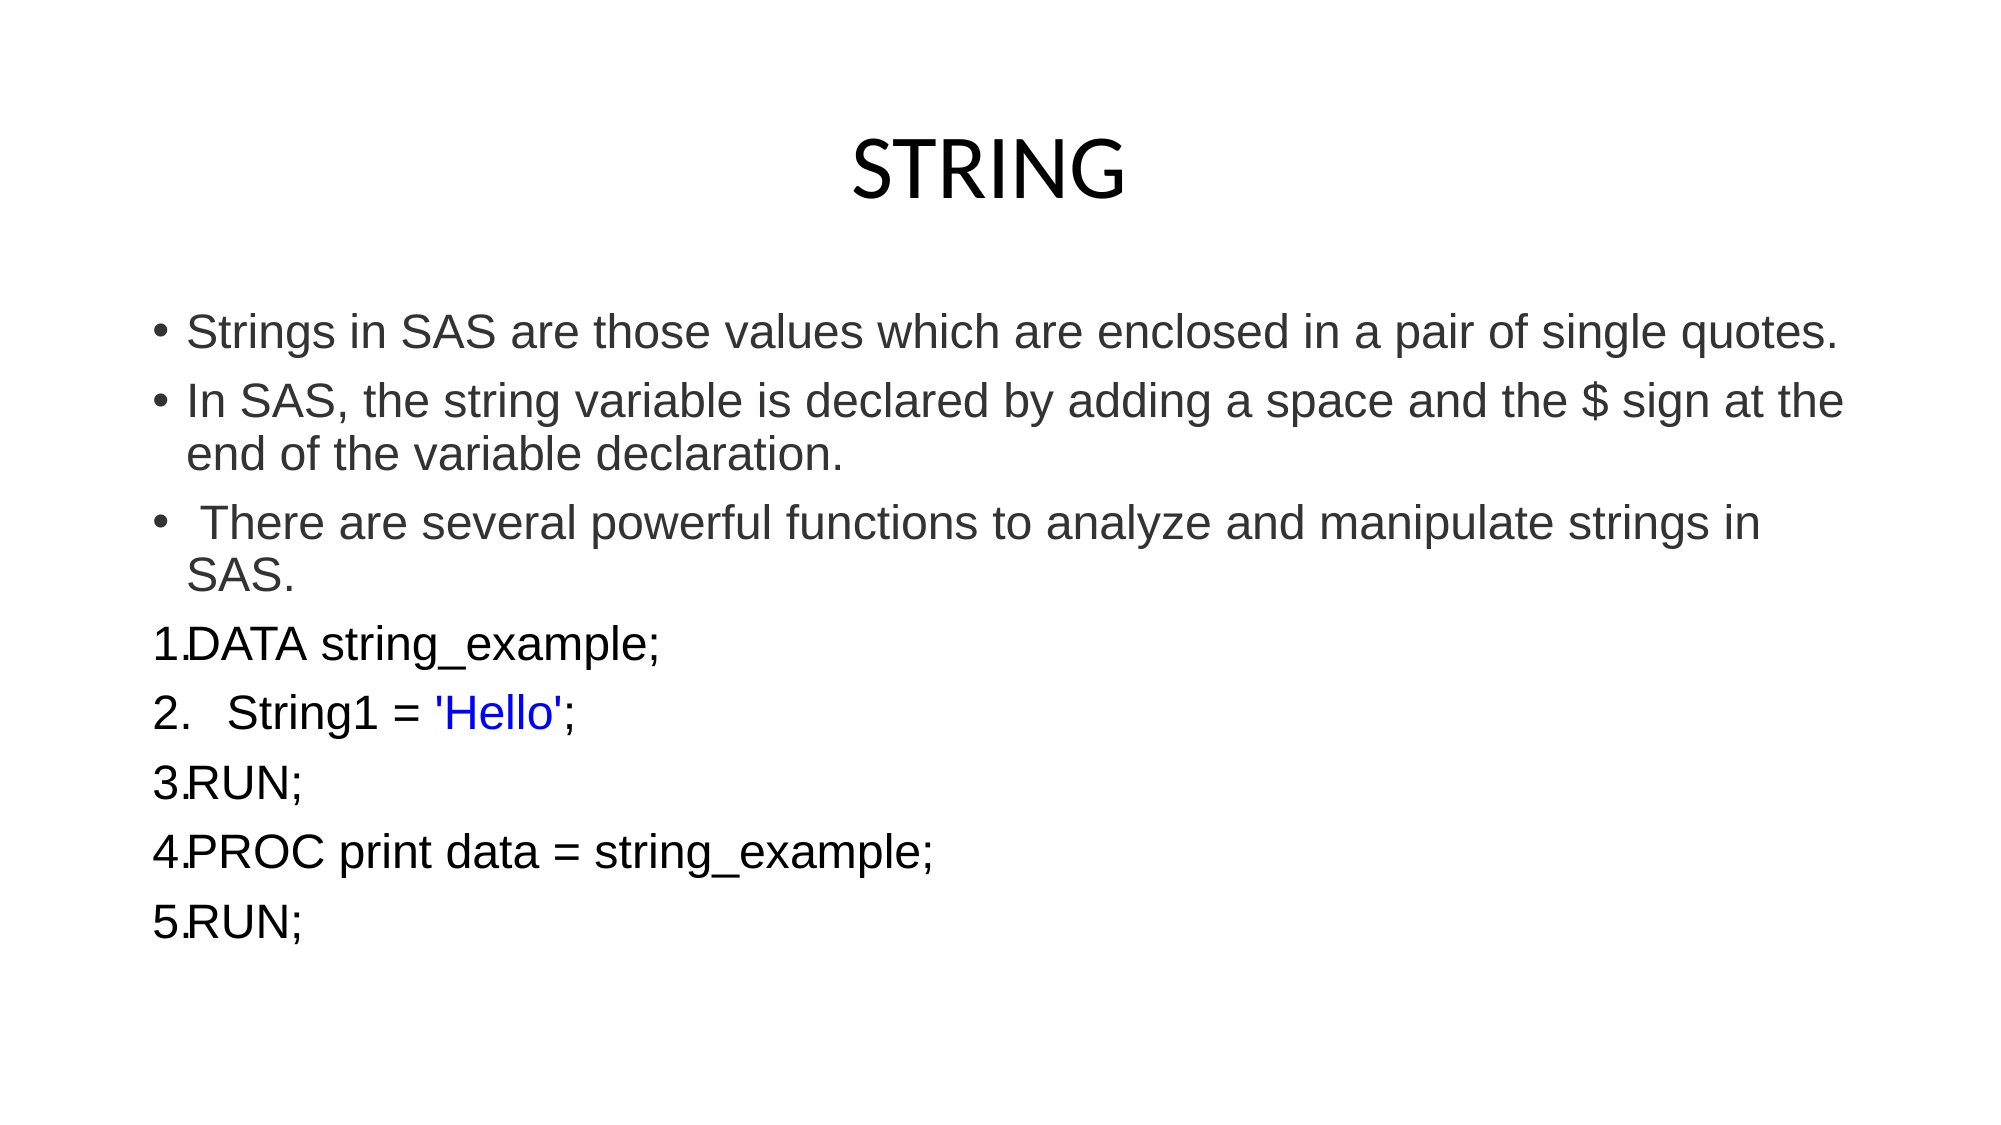

# STRING
Strings in SAS are those values which are enclosed in a pair of single quotes.
In SAS, the string variable is declared by adding a space and the $ sign at the end of the variable declaration.
 There are several powerful functions to analyze and manipulate strings in SAS.
DATA string_example;
   String1 = 'Hello';
RUN;
PROC print data = string_example;
RUN;